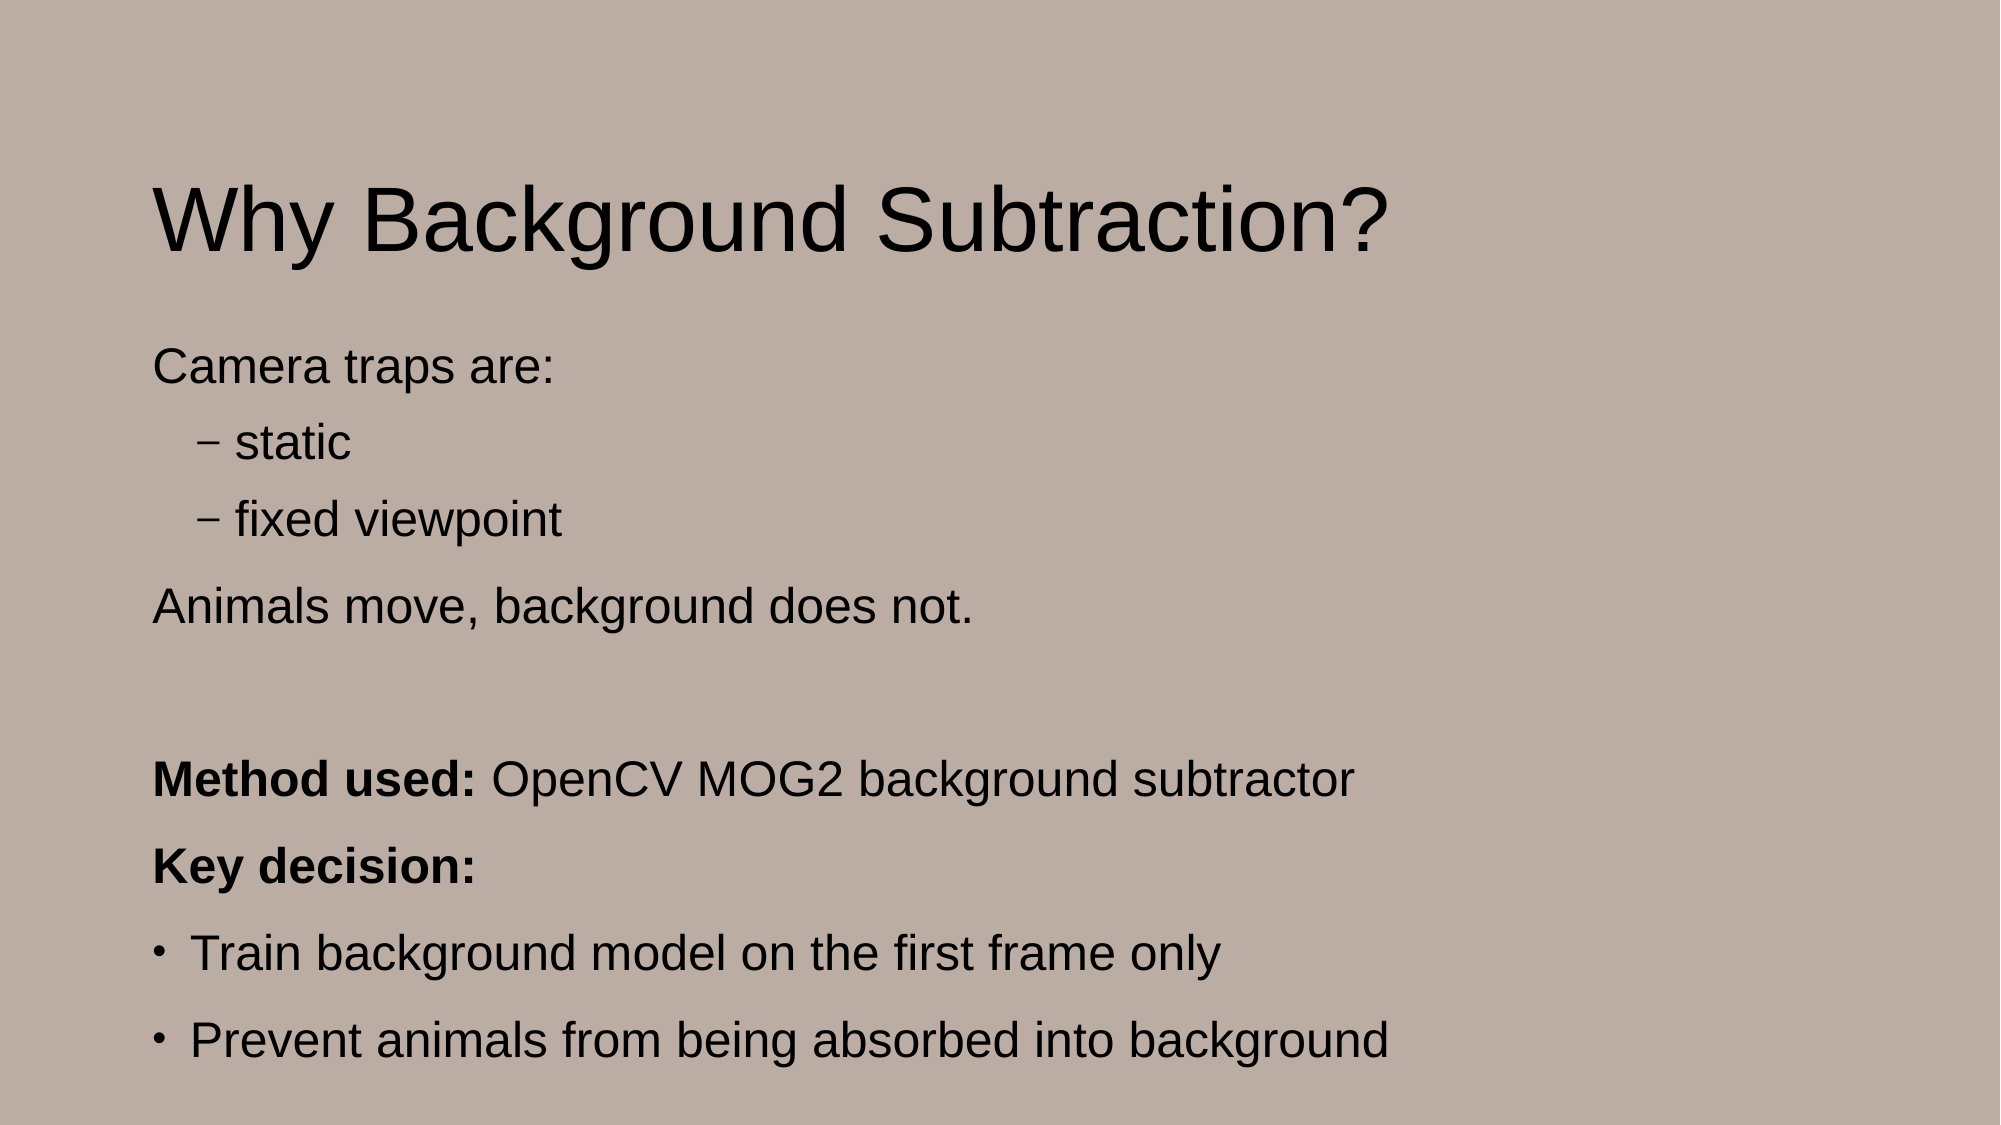

# Why Background Subtraction?
Camera traps are:
static
fixed viewpoint
Animals move, background does not.

Method used: OpenCV MOG2 background subtractor
Key decision:
Train background model on the first frame only
Prevent animals from being absorbed into background